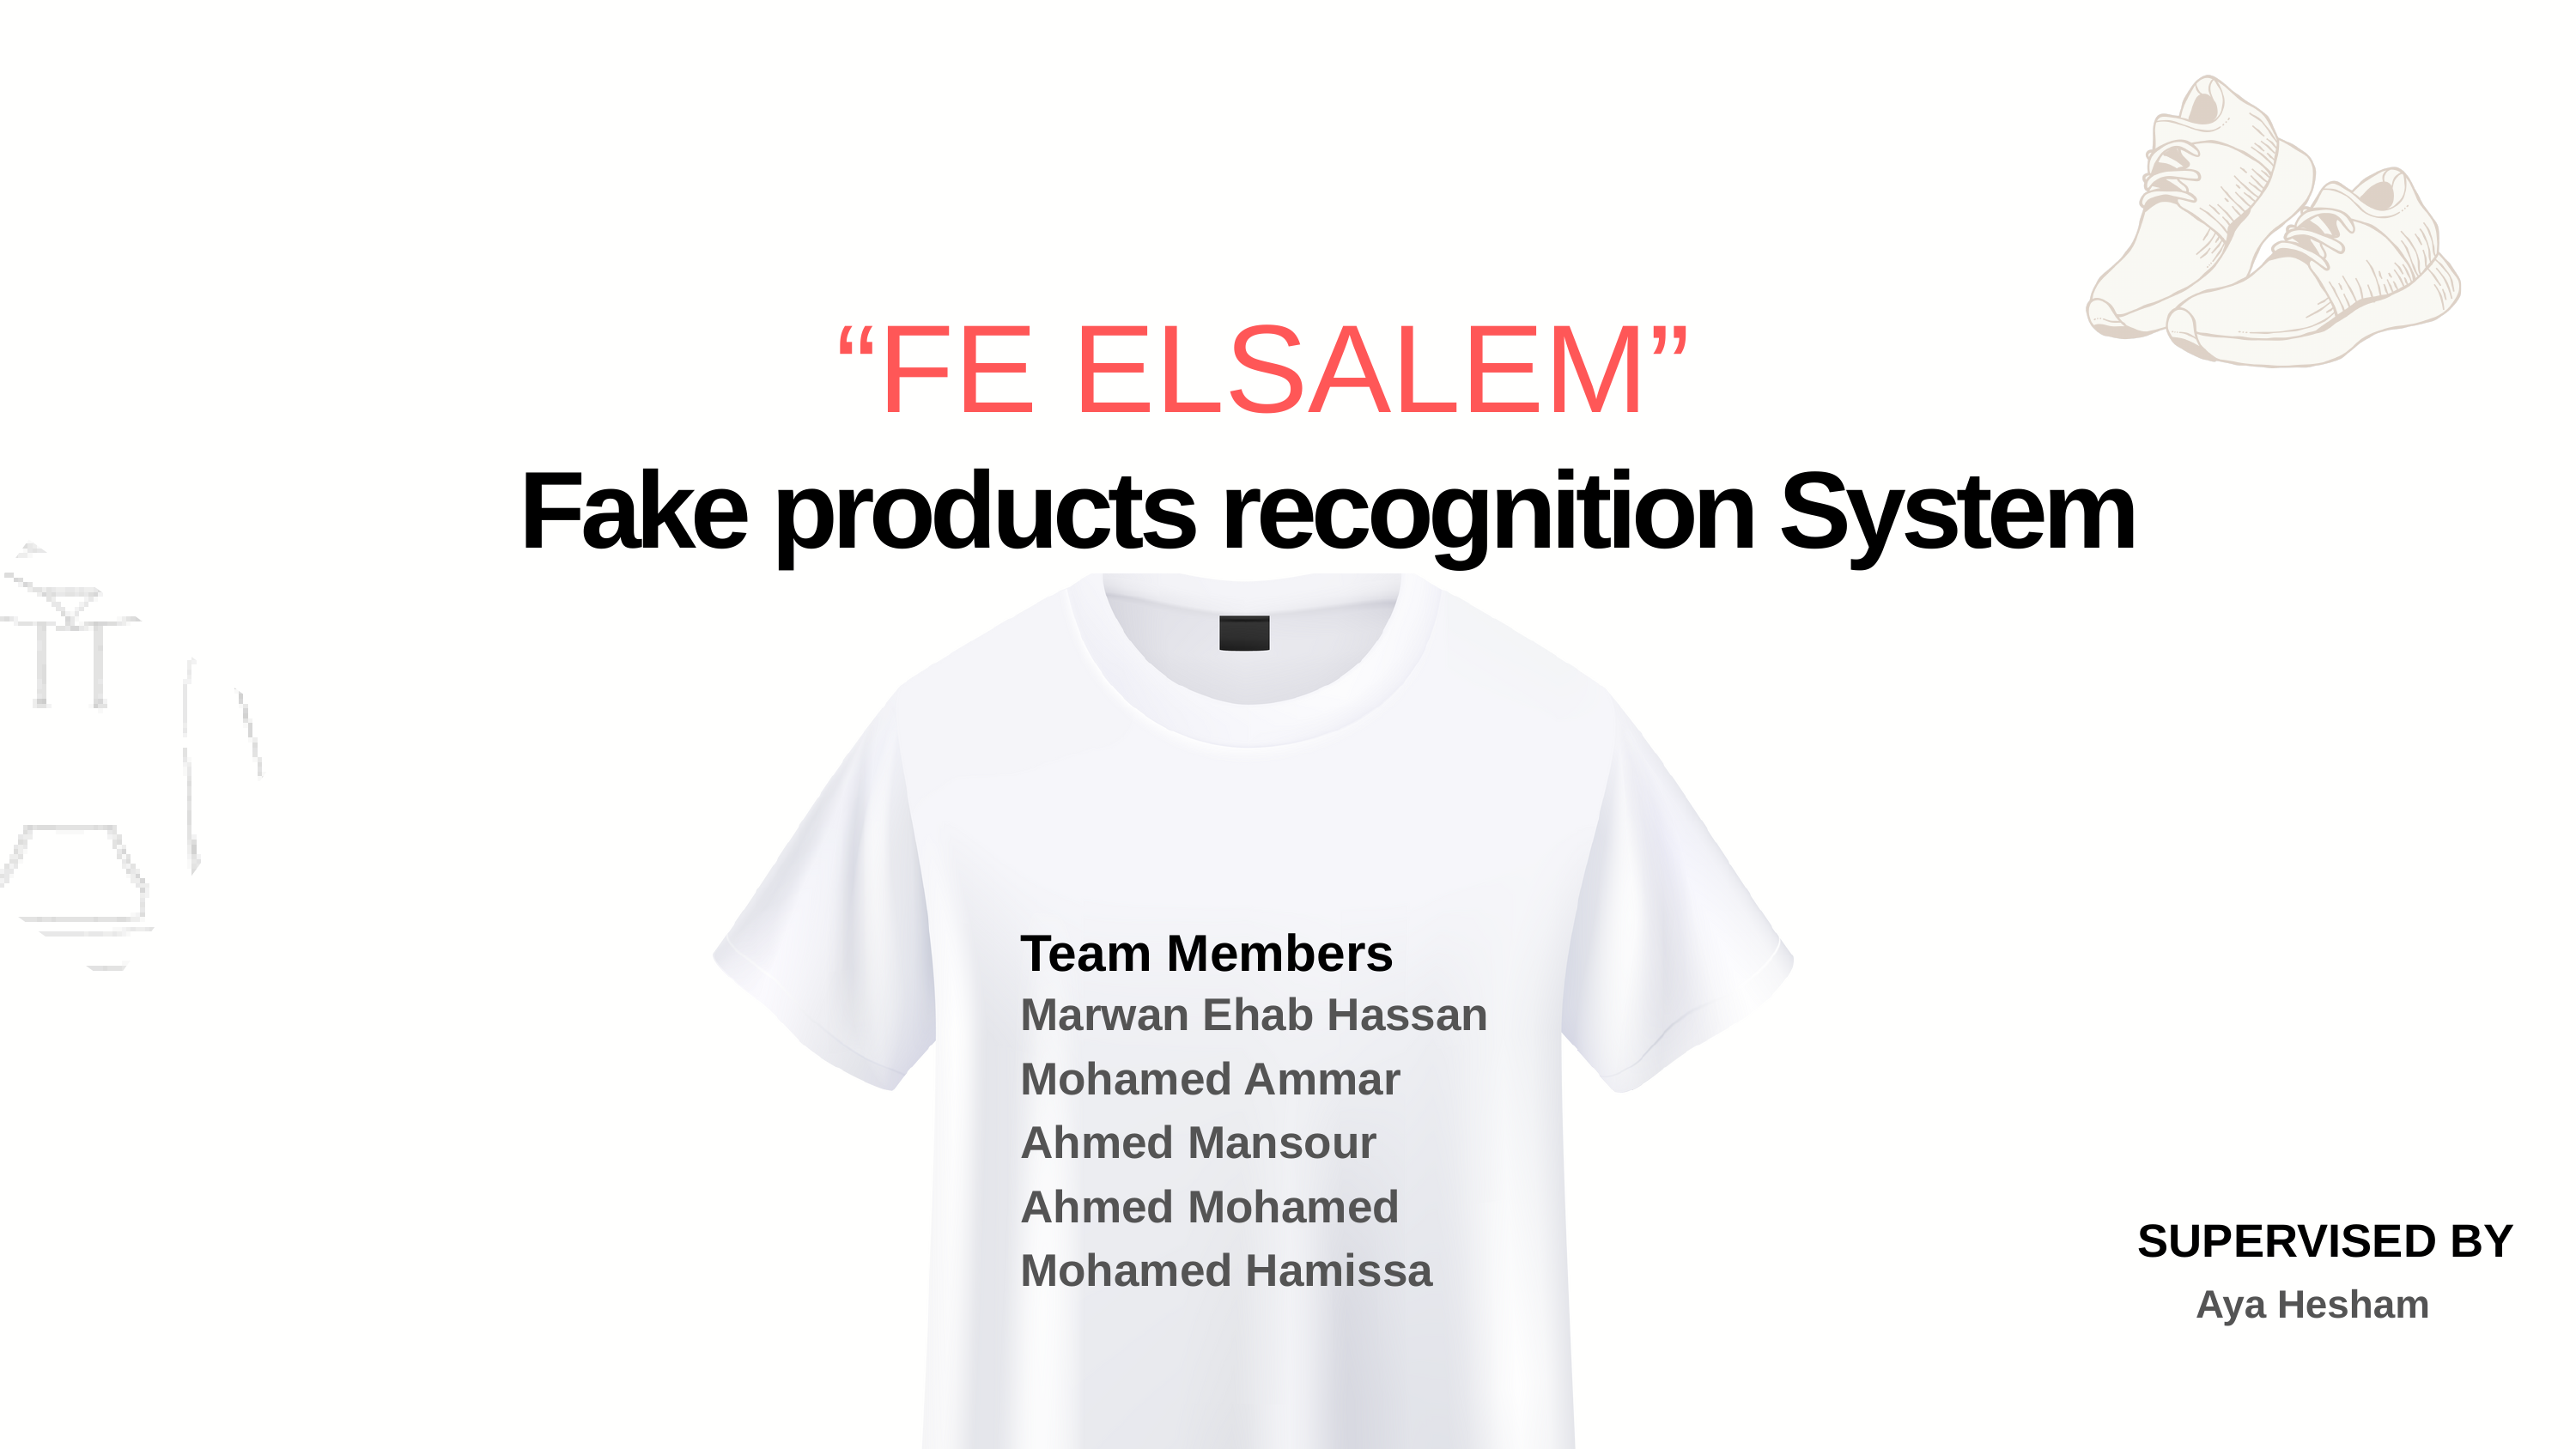

“FE ELSALEM”
Fake products recognition System

Team Members
Marwan Ehab Hassan
Mohamed Ammar
Ahmed Mansour
Ahmed Mohamed
Mohamed Hamissa

SUPERVISED BY
Aya Hesham